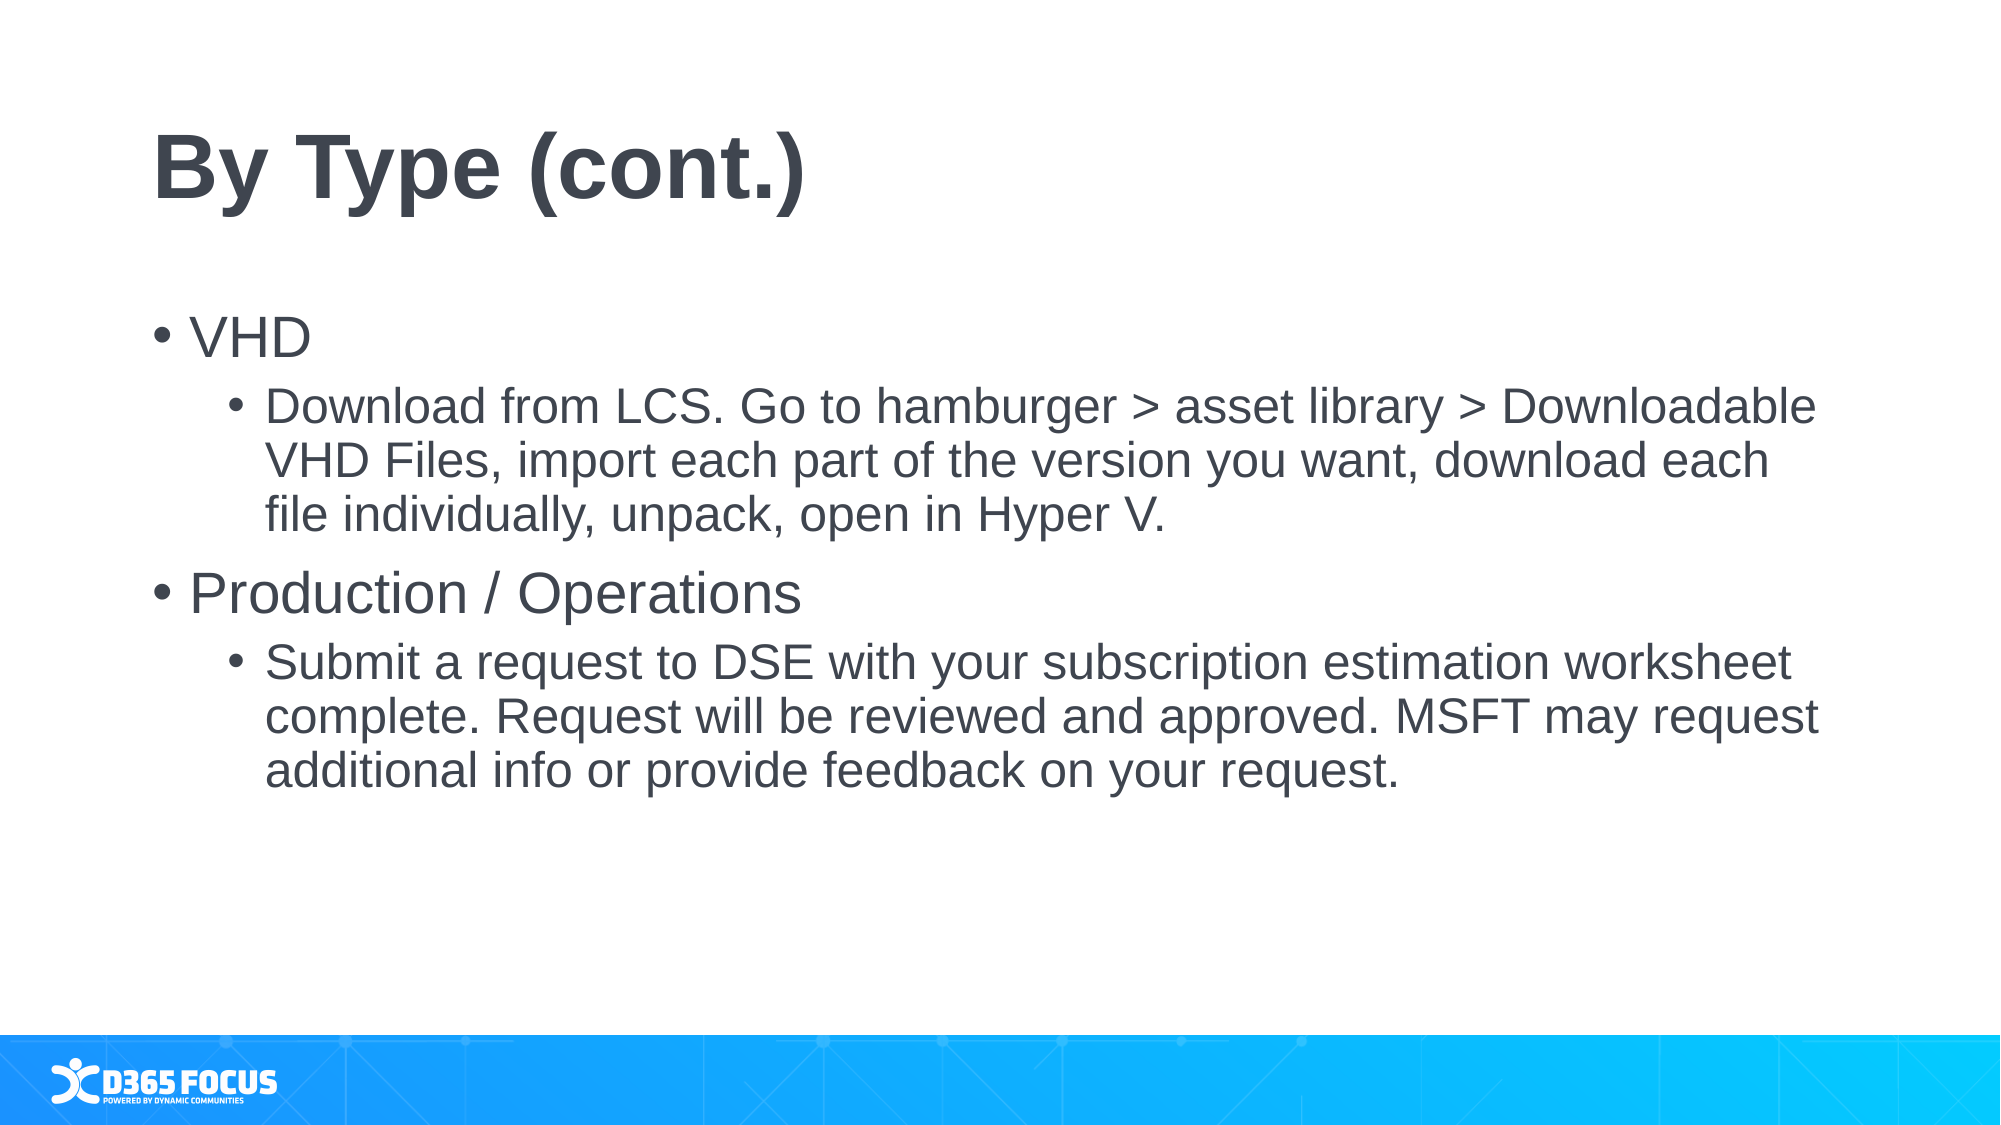

# By Type (cont.)
VHD
Download from LCS. Go to hamburger > asset library > Downloadable VHD Files, import each part of the version you want, download each file individually, unpack, open in Hyper V.
Production / Operations
Submit a request to DSE with your subscription estimation worksheet complete. Request will be reviewed and approved. MSFT may request additional info or provide feedback on your request.